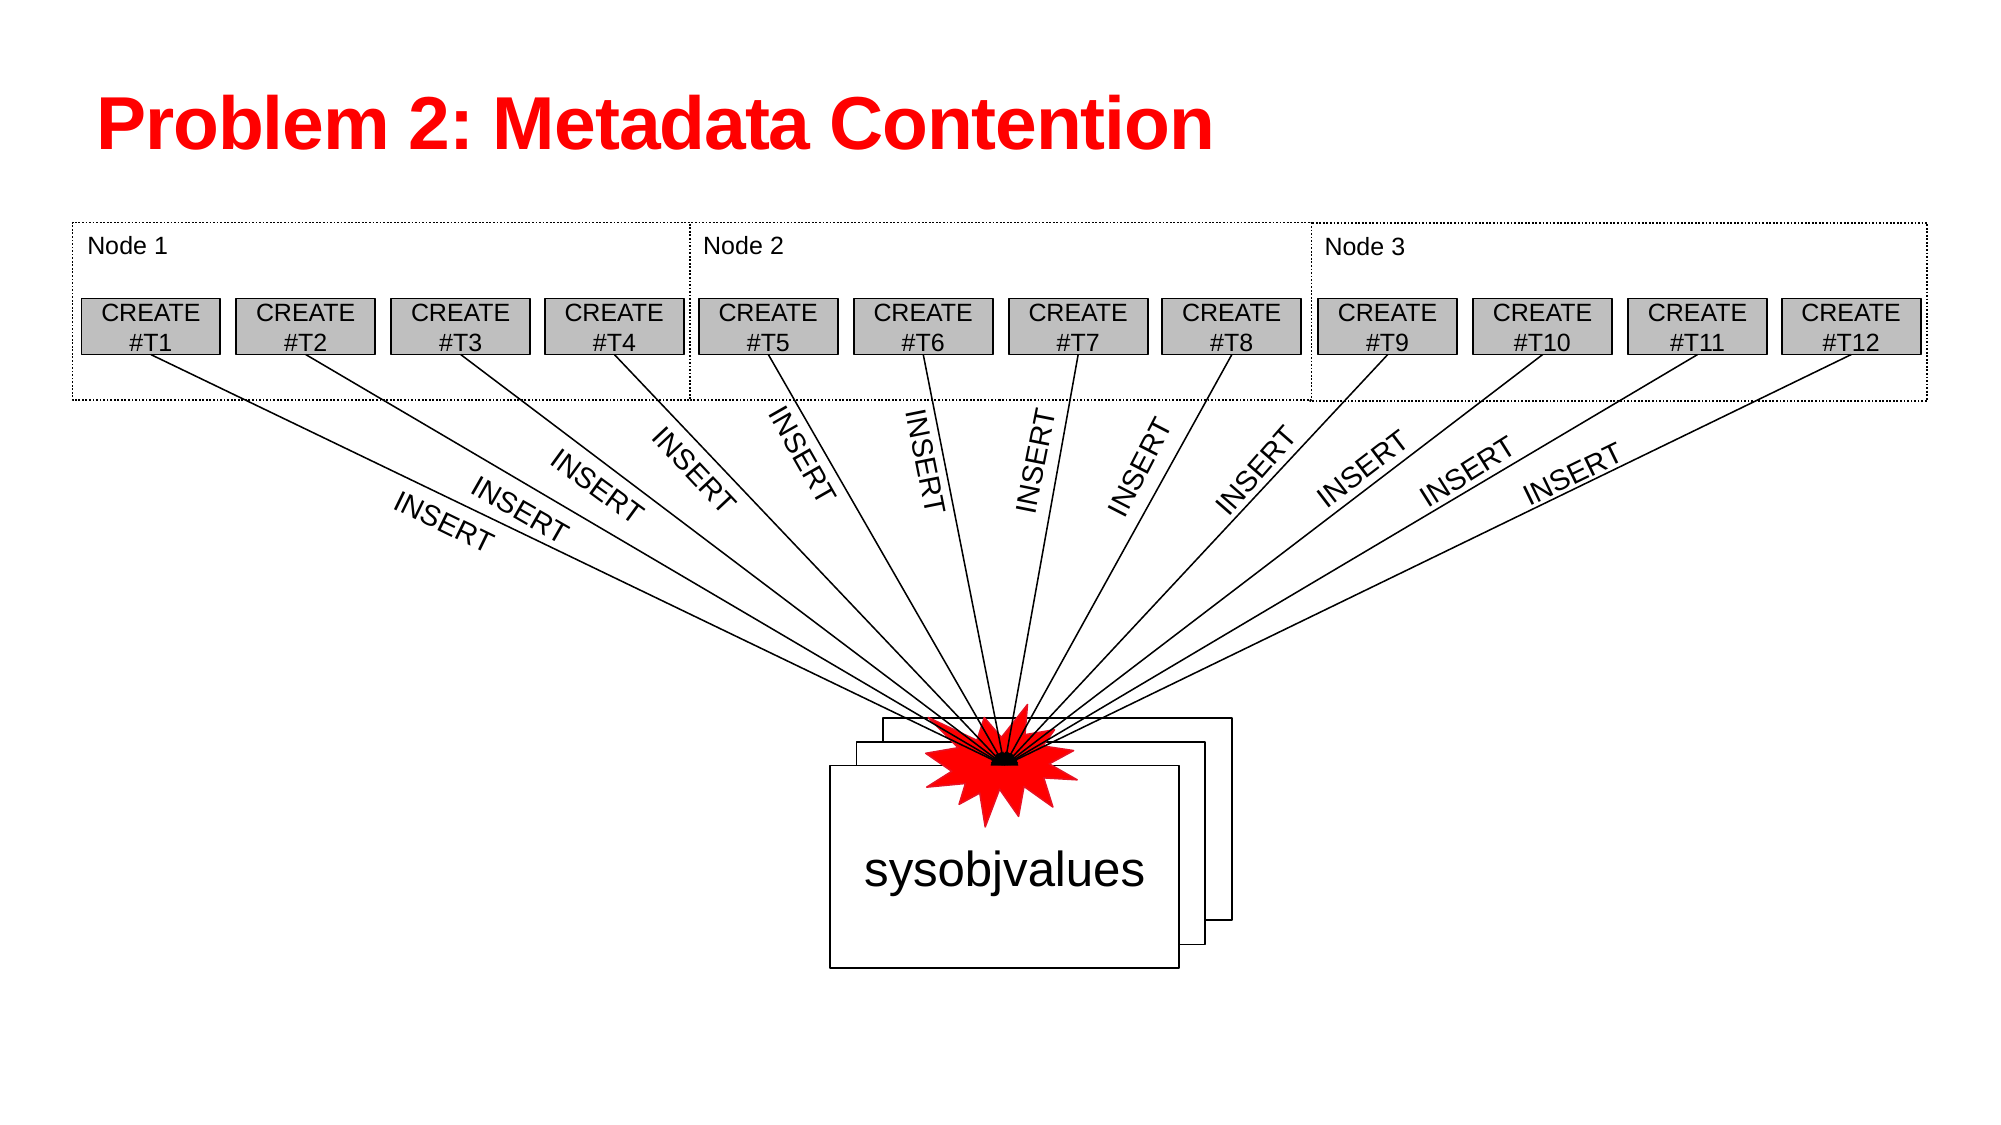

# Problem 2: Metadata Contention
Node 1
Node 2
Node 3
CREATE #T7
INSERT
CREATE #T8
INSERT
CREATE #T2
INSERT
CREATE #T3
INSERT
CREATE #T4
INSERT
CREATE #T5
INSERT
CREATE #T6
INSERT
CREATE #T1
INSERT
CREATE #T9
INSERT
CREATE #T10
INSERT
CREATE #T11
INSERT
CREATE #T12
INSERT

sysobjvalues